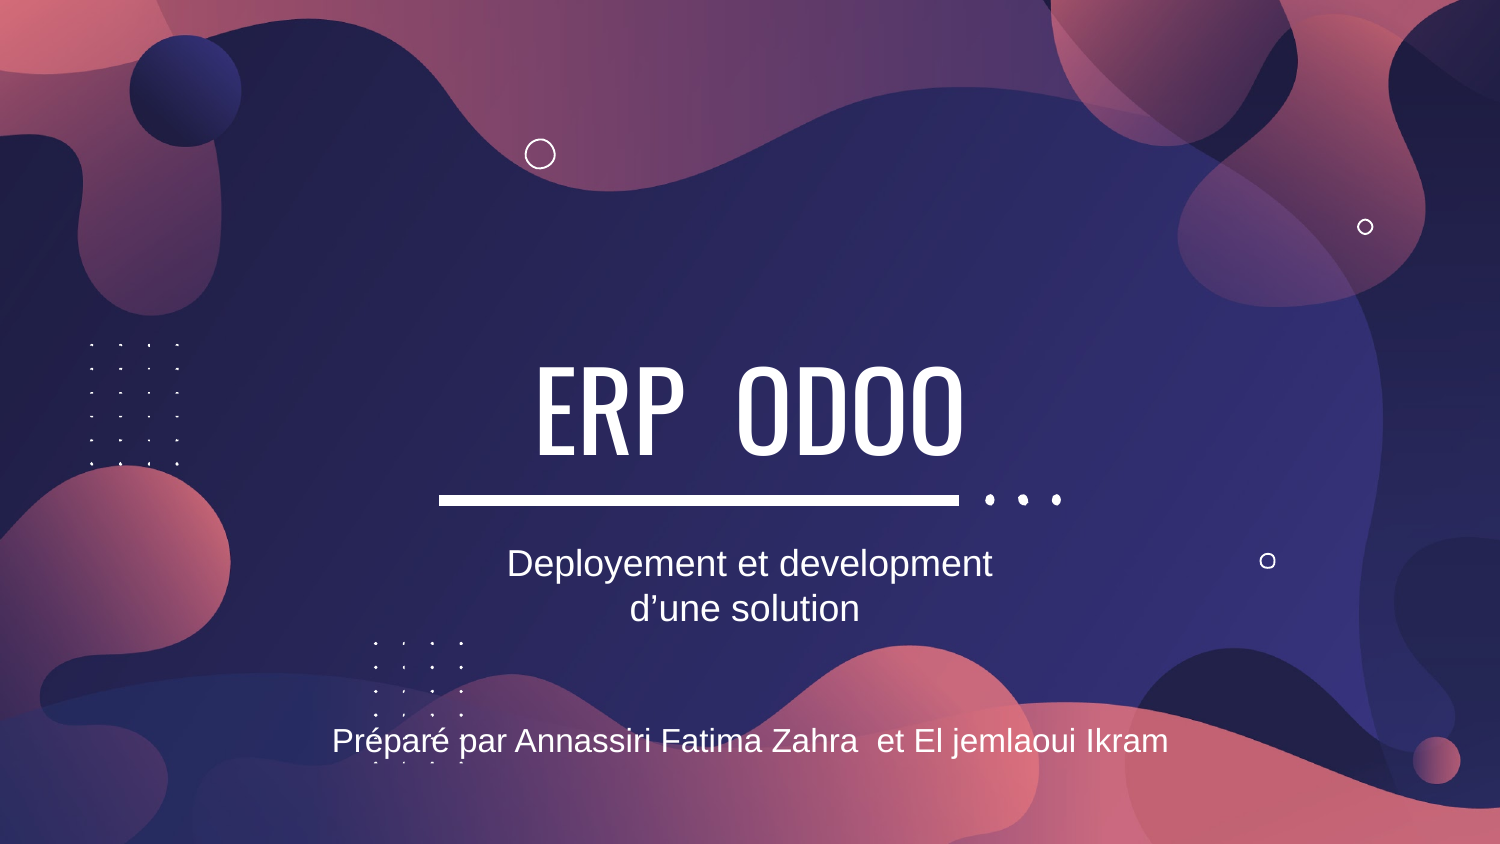

# ERP  ODOO

Deployement et development d’une solution

Préparé par Annassiri Fatima Zahra  et El jemlaoui Ikram